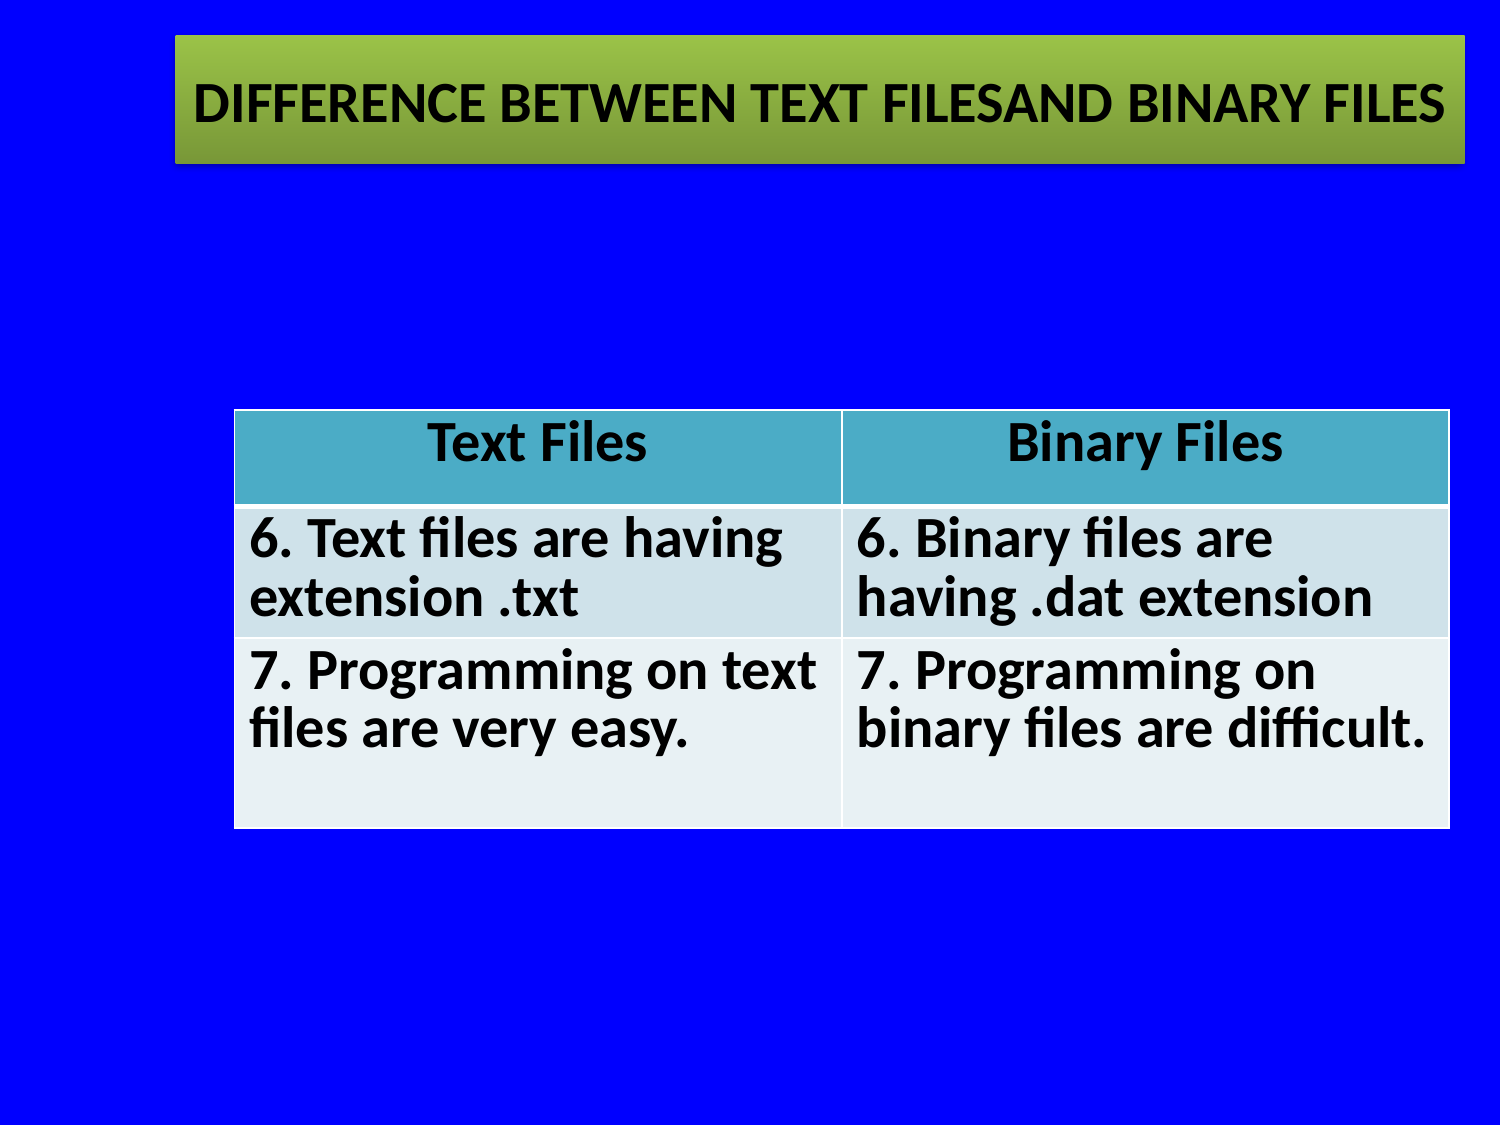

DIFFERENCE BETWEEN TEXT FILESAND BINARY FILES
| Text Files | Binary Files |
| --- | --- |
| 6. Text files are having extension .txt | 6. Binary files are having .dat extension |
| 7. Programming on text files are very easy. | 7. Programming on binary files are difficult. |